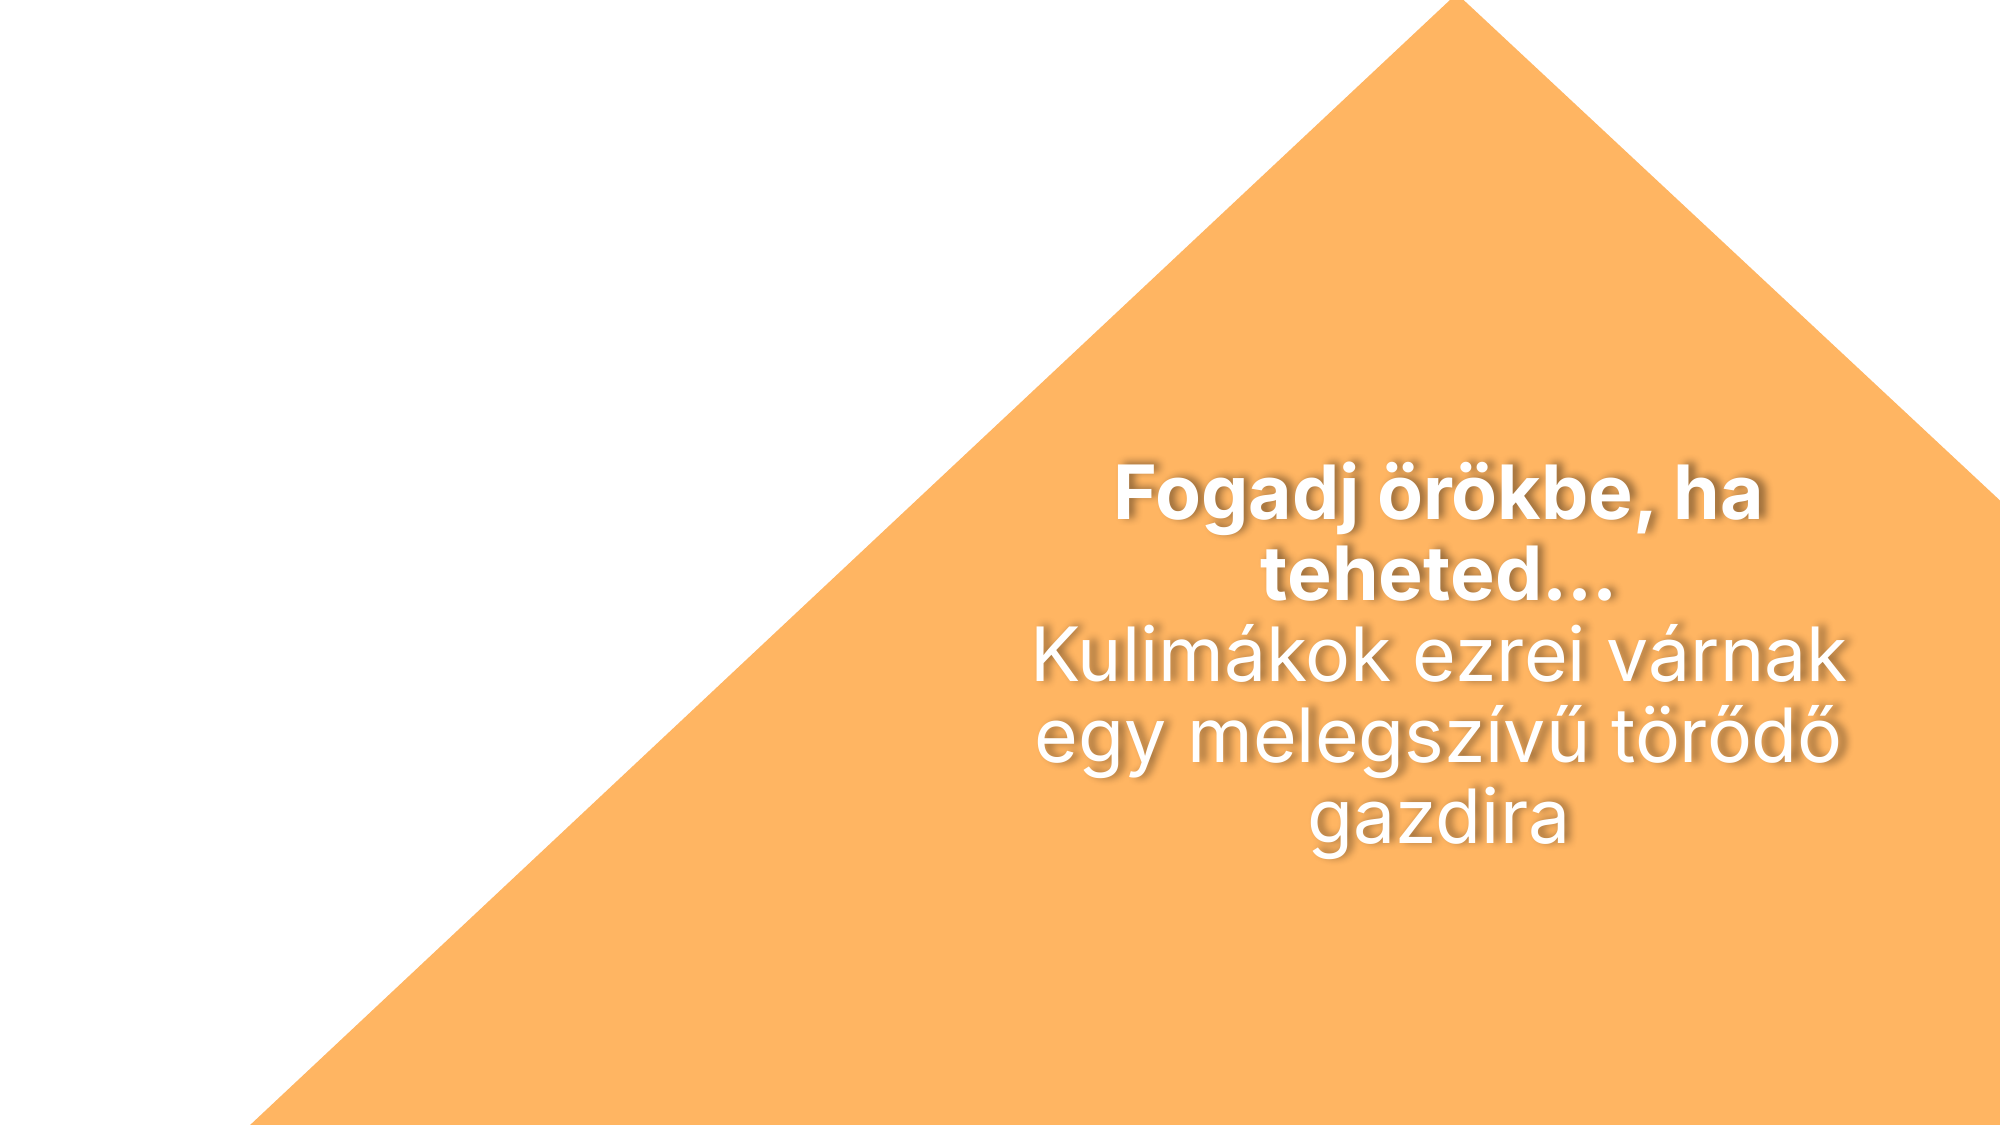

Fogadj örökbe, ha teheted...
Kulimákok ezrei várnak egy melegszívű törődő gazdira
# Fogadj örökbe, ha teheted... Kulimákok ezrei várnak egy melegszívű törődő gazdira